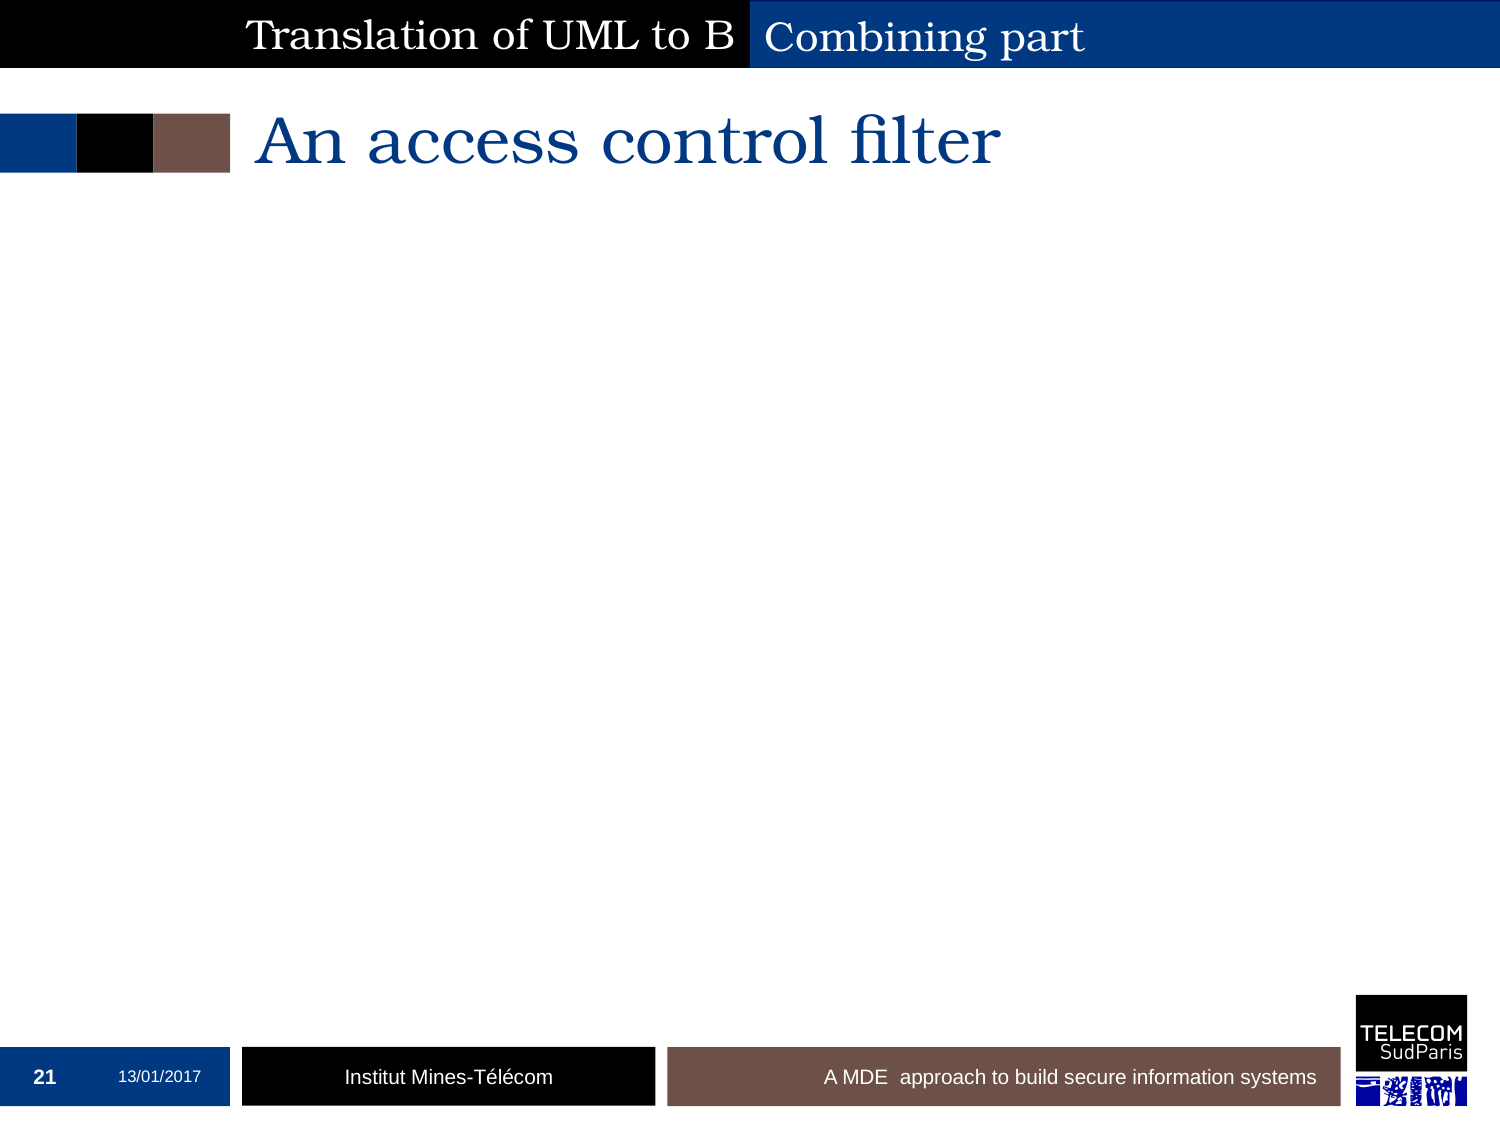

Translation of UML to B
Combining part
# An access control filter

21
13/01/2017
A MDE  approach to build secure information systems